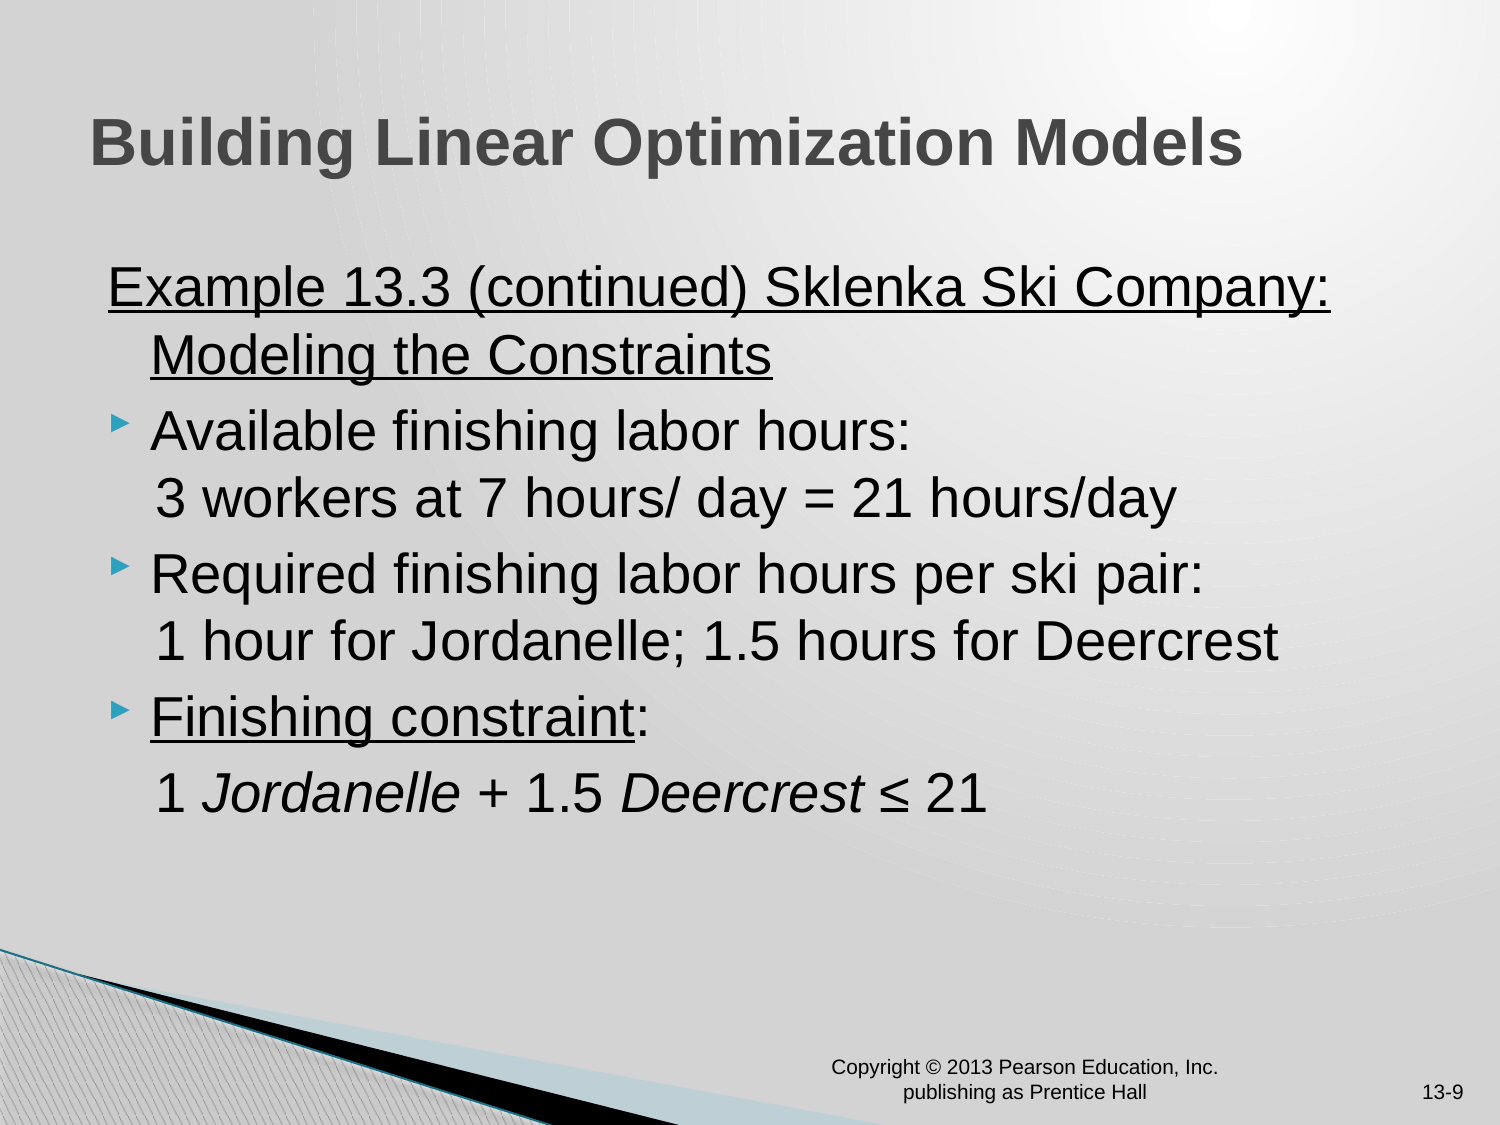

# Building Linear Optimization Models
Example 13.3 (continued) Sklenka Ski Company: Modeling the Constraints
Available finishing labor hours:
   3 workers at 7 hours/ day = 21 hours/day
Required finishing labor hours per ski pair:
   1 hour for Jordanelle; 1.5 hours for Deercrest
Finishing constraint:
   1 Jordanelle + 1.5 Deercrest ≤ 21

Copyright © 2013 Pearson Education, Inc. publishing as Prentice Hall
13-9